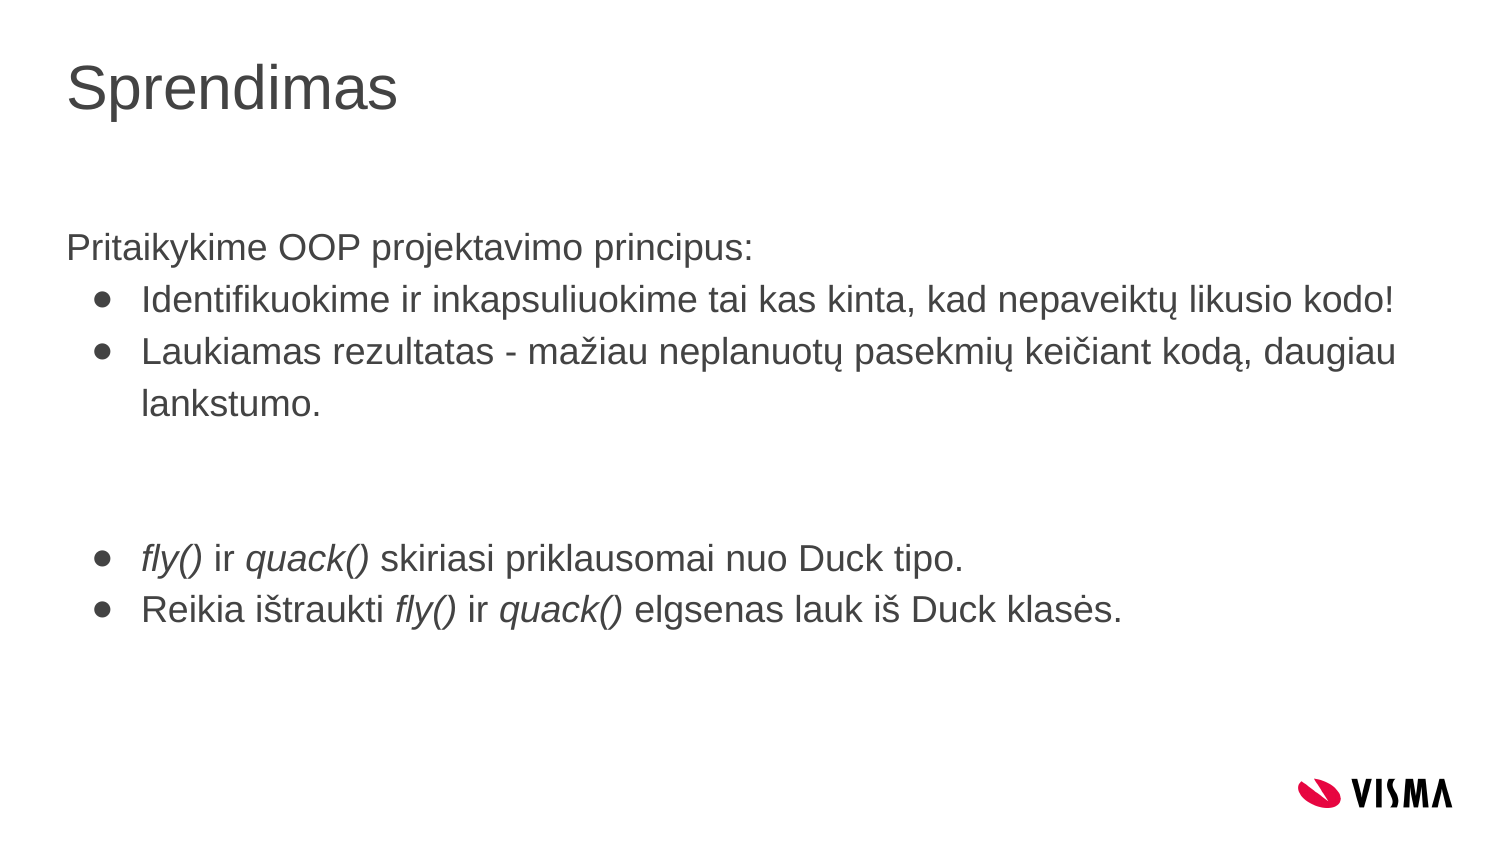

# Sprendimas
Pritaikykime OOP projektavimo principus:
Identifikuokime ir inkapsuliuokime tai kas kinta, kad nepaveiktų likusio kodo!
Laukiamas rezultatas - mažiau neplanuotų pasekmių keičiant kodą, daugiau lankstumo.

fly() ir quack() skiriasi priklausomai nuo Duck tipo.
Reikia ištraukti fly() ir quack() elgsenas lauk iš Duck klasės.